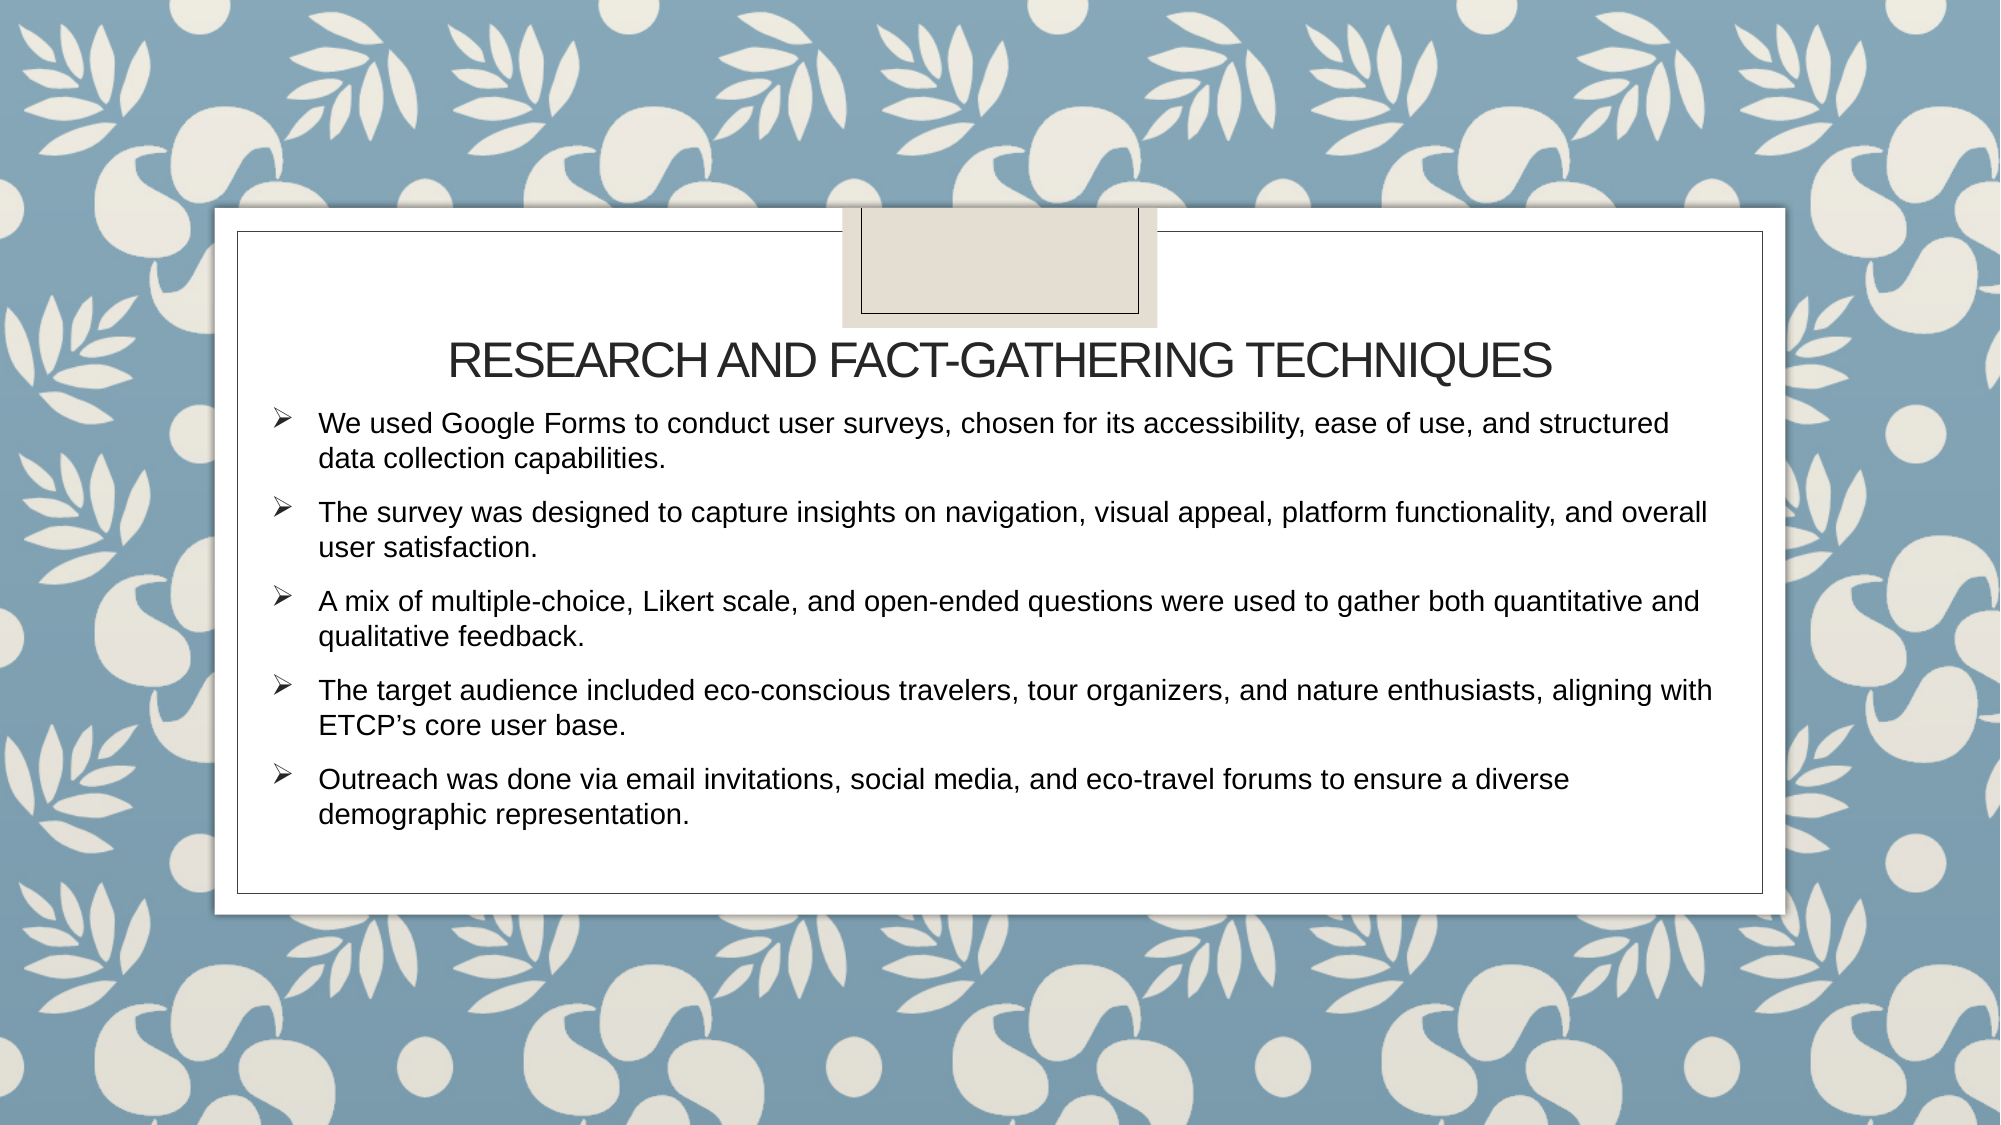

# Research and Fact-Gathering Techniques
We used Google Forms to conduct user surveys, chosen for its accessibility, ease of use, and structured data collection capabilities.
The survey was designed to capture insights on navigation, visual appeal, platform functionality, and overall user satisfaction.
A mix of multiple-choice, Likert scale, and open-ended questions were used to gather both quantitative and qualitative feedback.
The target audience included eco-conscious travelers, tour organizers, and nature enthusiasts, aligning with ETCP’s core user base.
Outreach was done via email invitations, social media, and eco-travel forums to ensure a diverse demographic representation.